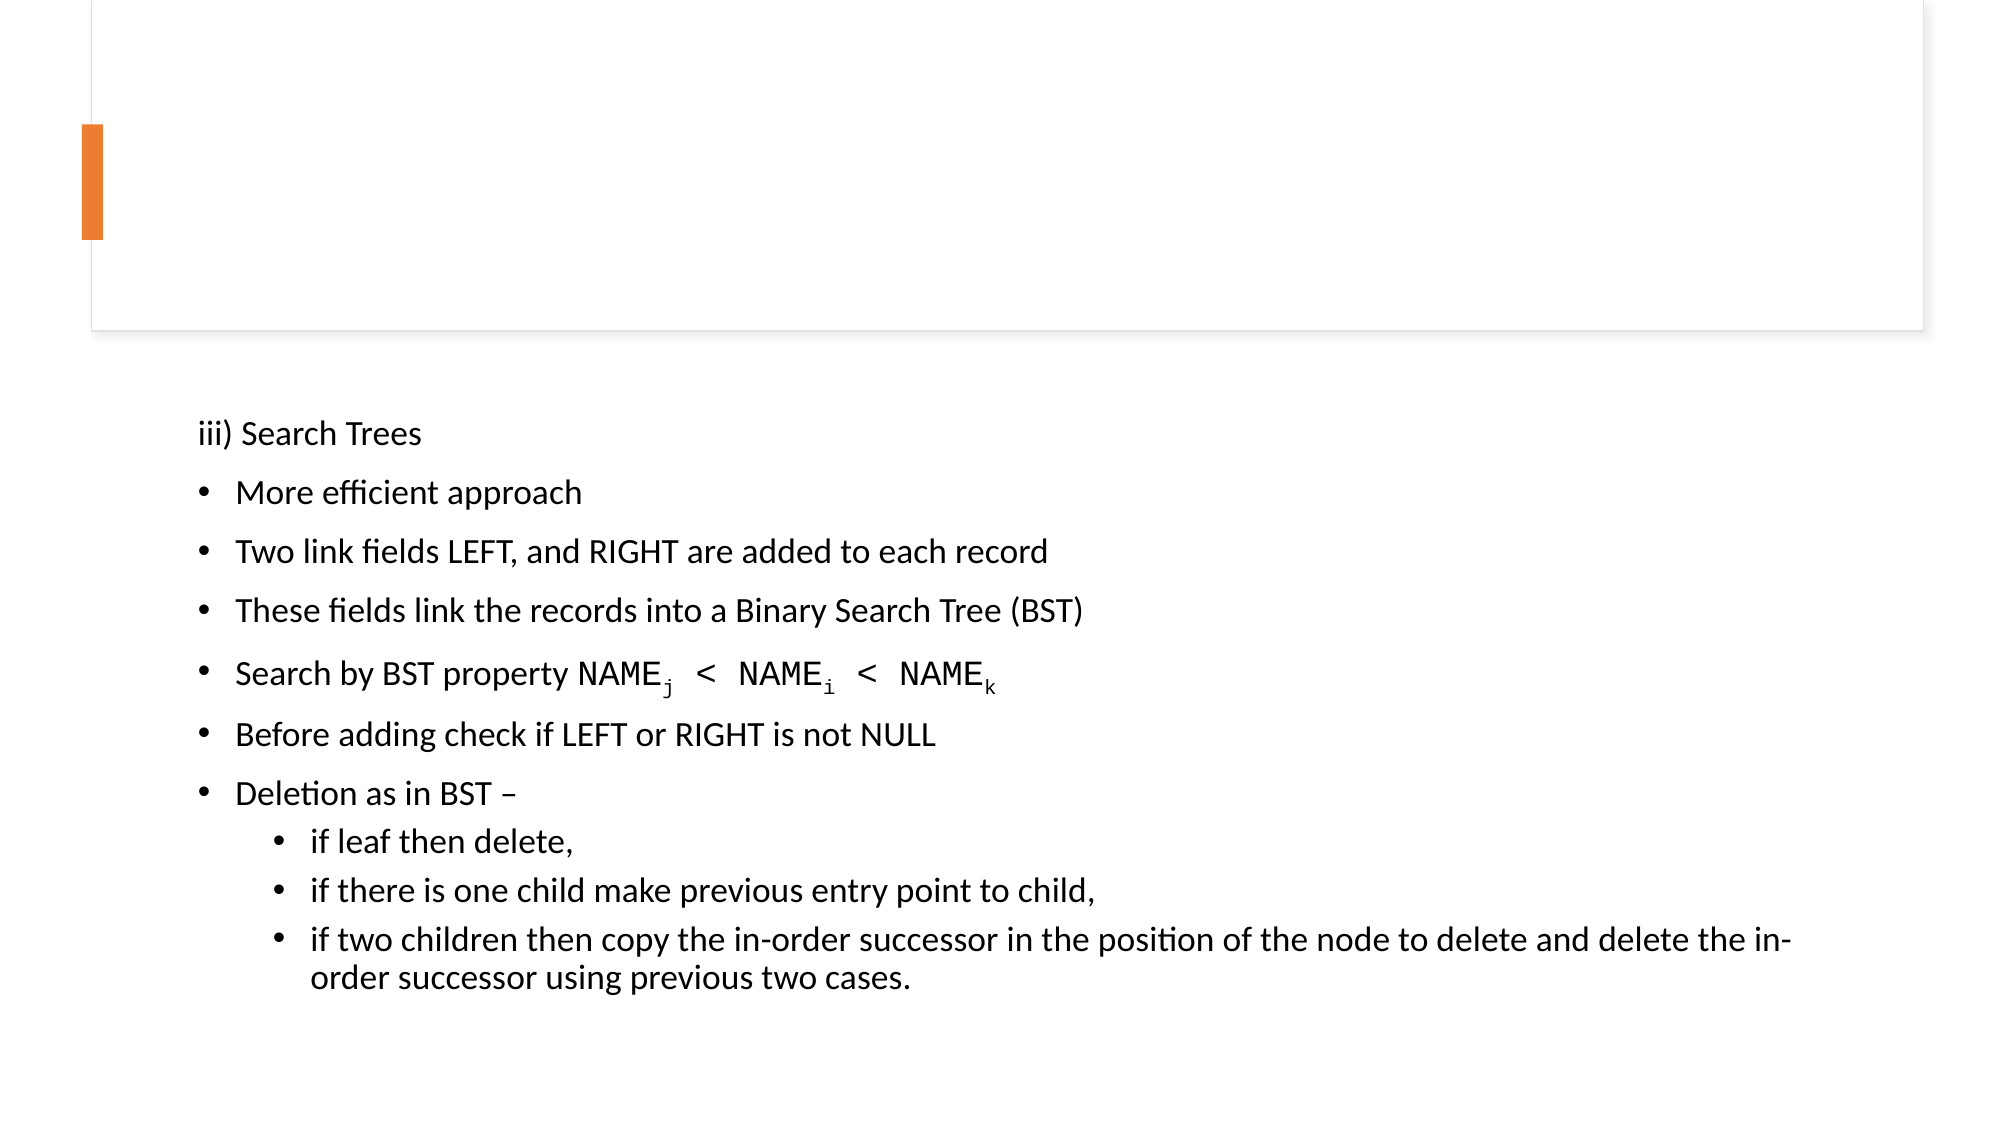

iii) Search Trees
More efficient approach
Two link fields LEFT, and RIGHT are added to each record
These fields link the records into a Binary Search Tree (BST)
Search by BST property NAMEj < NAMEi < NAMEk
Before adding check if LEFT or RIGHT is not NULL
Deletion as in BST –
if leaf then delete,
if there is one child make previous entry point to child,
if two children then copy the in-order successor in the position of the node to delete and delete the in-order successor using previous two cases.